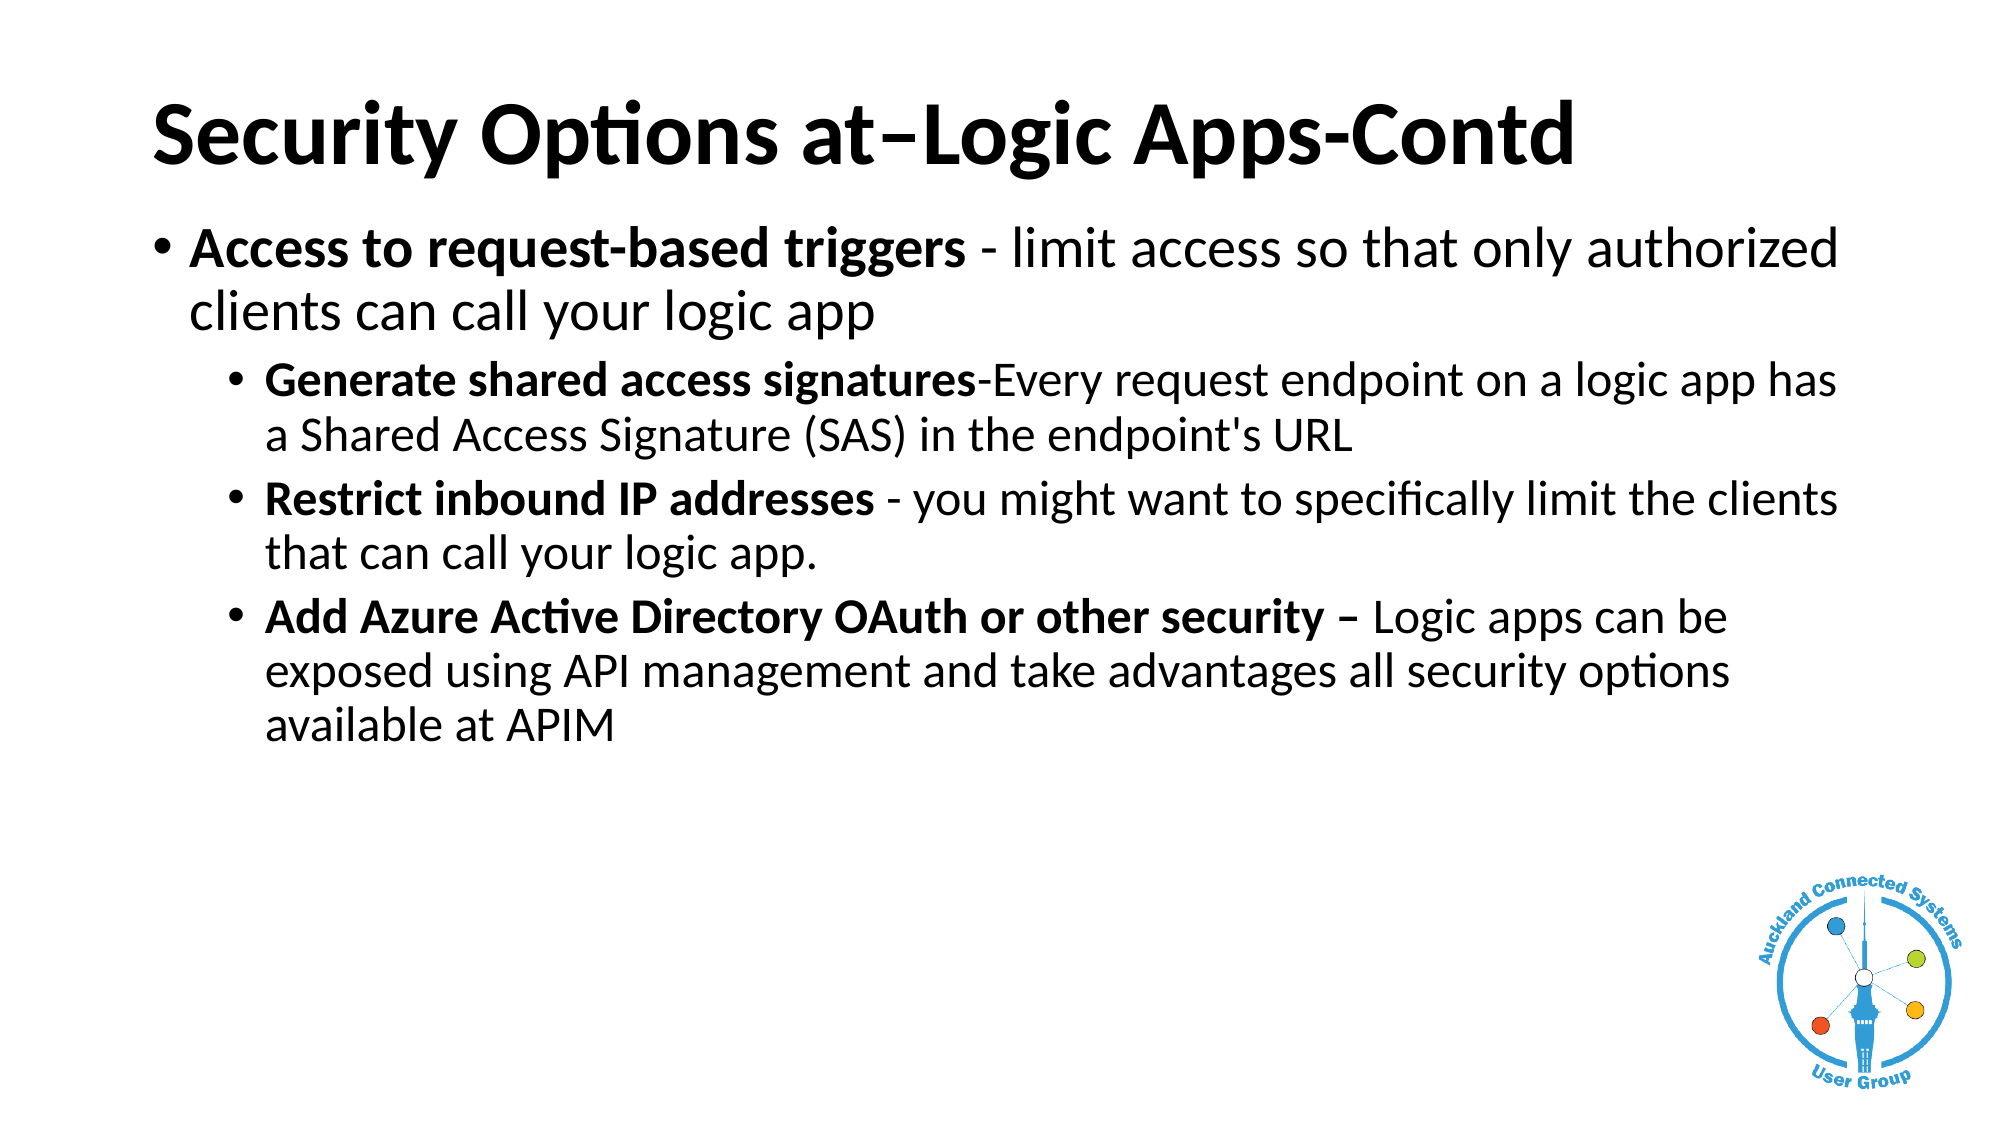

# Security Options at–Logic Apps-Contd
Access to request-based triggers - limit access so that only authorized clients can call your logic app
Generate shared access signatures-Every request endpoint on a logic app has a Shared Access Signature (SAS) in the endpoint's URL
Restrict inbound IP addresses - you might want to specifically limit the clients that can call your logic app.
Add Azure Active Directory OAuth or other security – Logic apps can be exposed using API management and take advantages all security options available at APIM